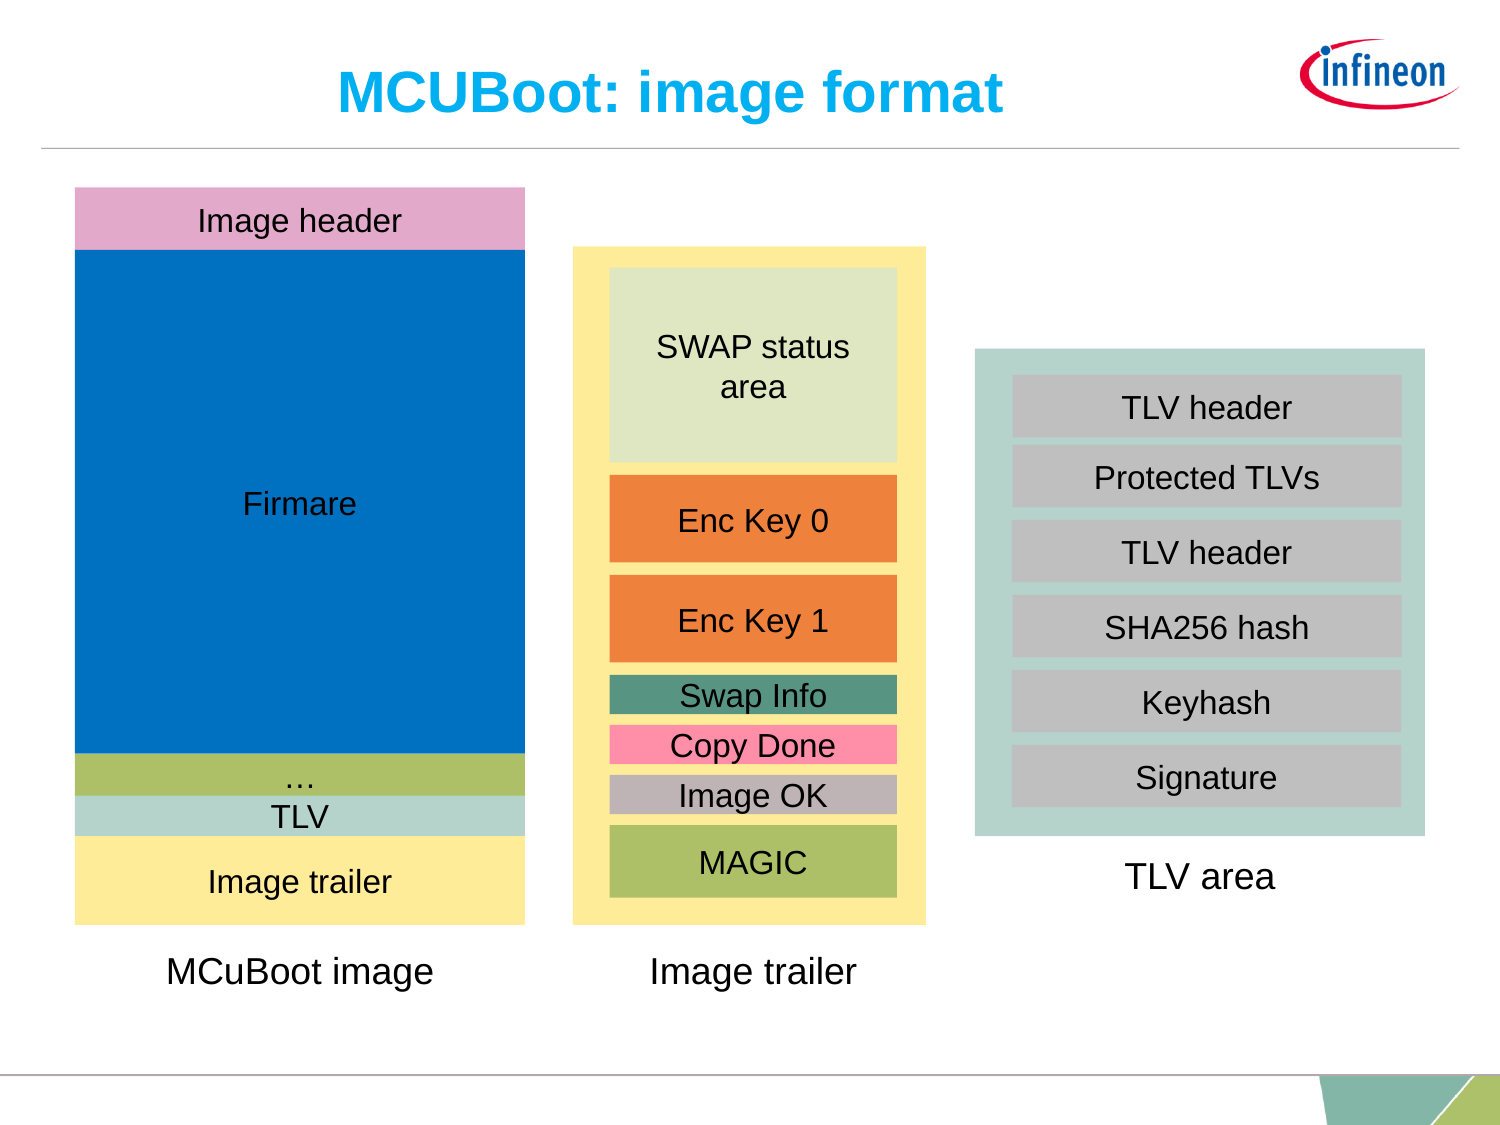

# MCUBoot: image format
Image header

Firmare
SWAP status area

TLV header
Protected TLVs
Enc Key 0
TLV header
Enc Key 1
SHA256 hash
Keyhash
Swap Info
Copy Done
Signature
…
Image OK
TLV
MAGIC
Image trailer
TLV area
MCuBoot image
Image trailer